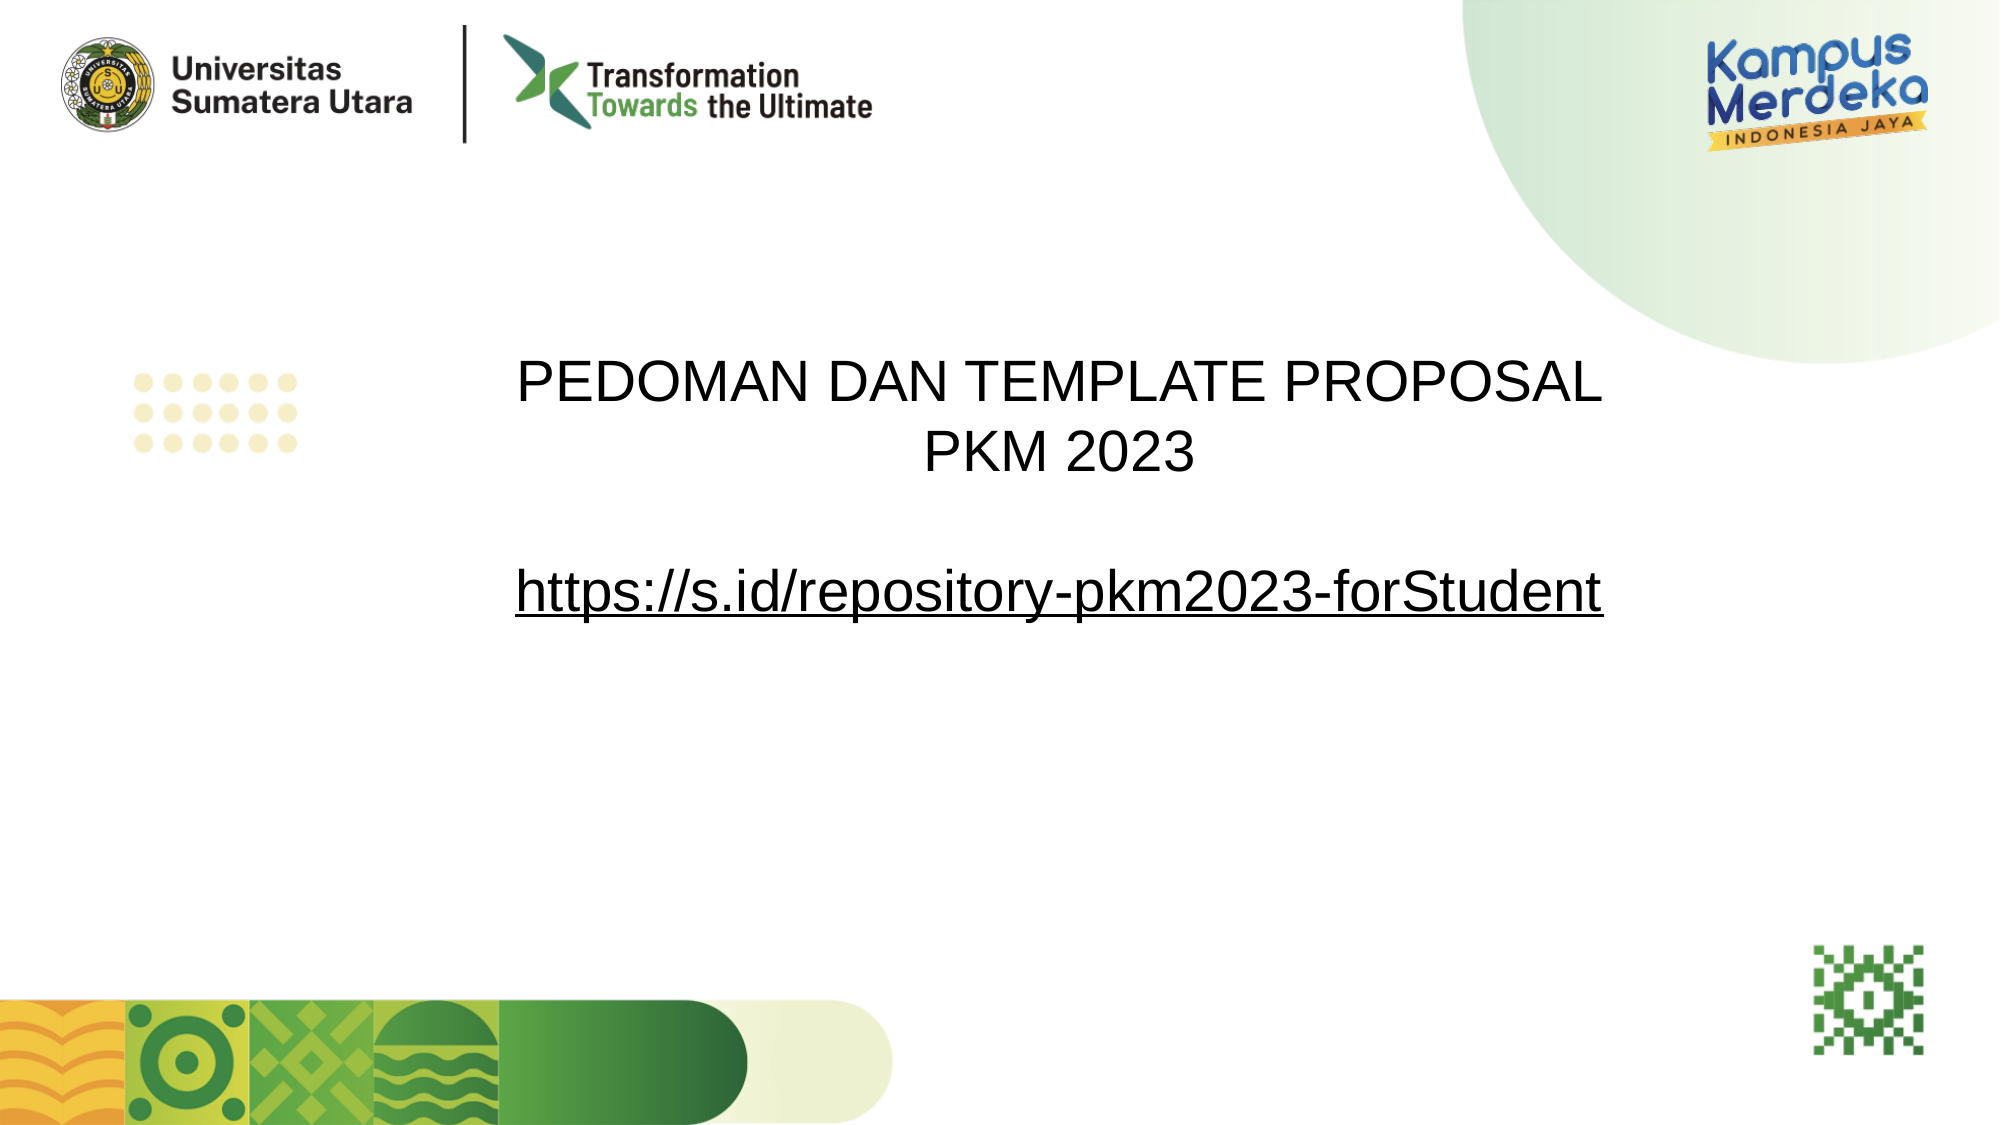

PEDOMAN DAN TEMPLATE PROPOSAL PKM 2023
https://s.id/repository-pkm2023-forStudent